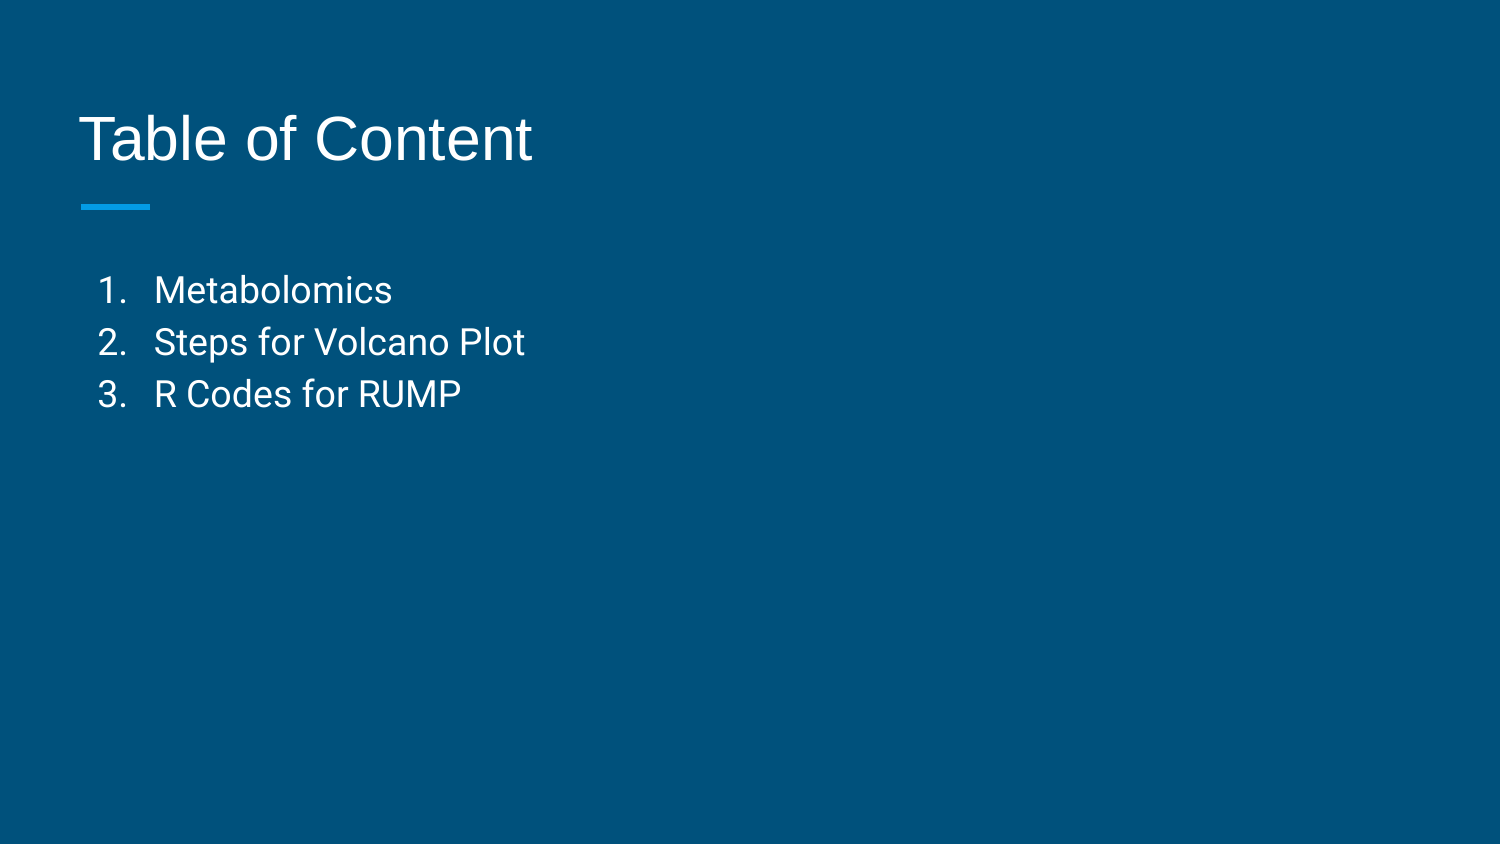

# Table of Content
Metabolomics
Steps for Volcano Plot
R Codes for RUMP